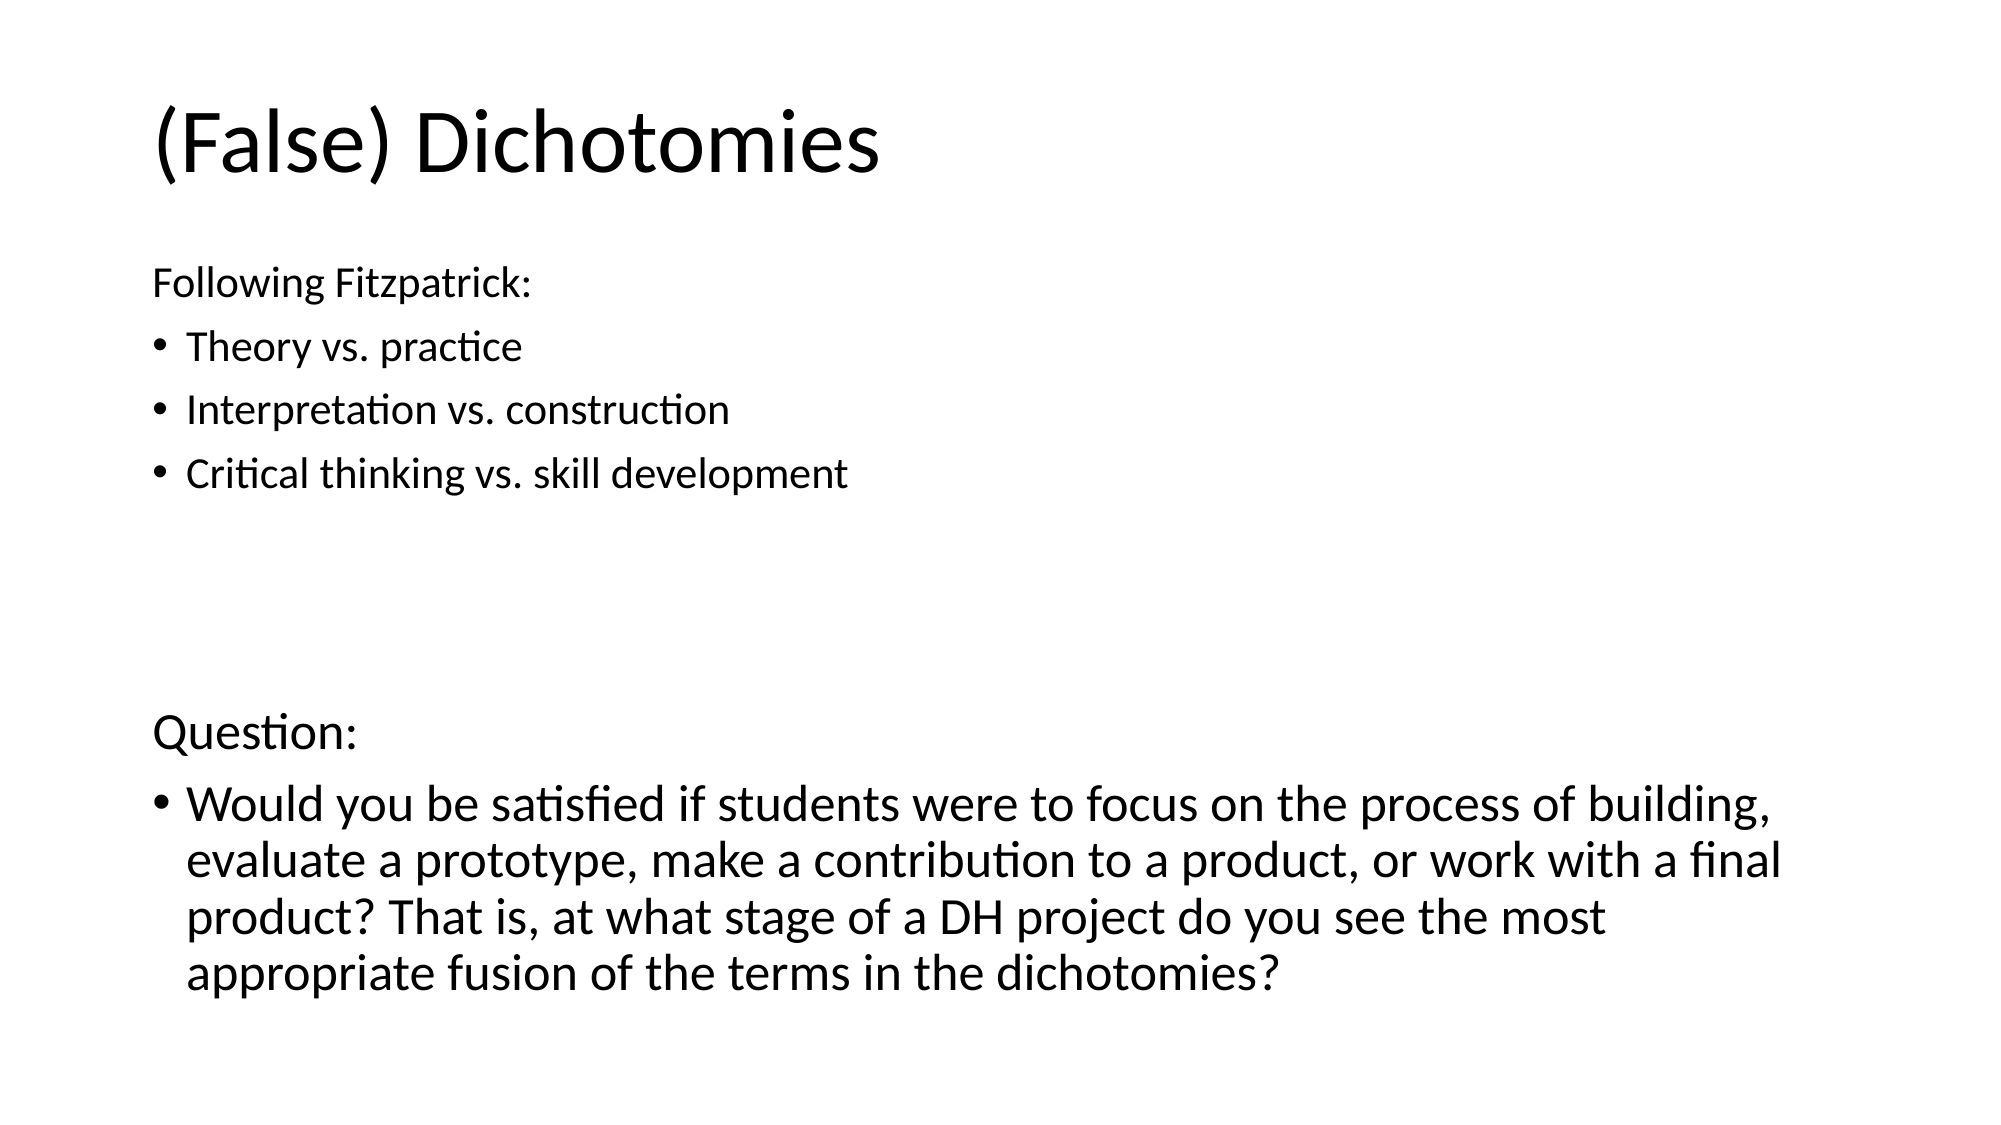

# (False) Dichotomies
Following Fitzpatrick:
Theory vs. practice
Interpretation vs. construction
Critical thinking vs. skill development

Question:
Would you be satisfied if students were to focus on the process of building, evaluate a prototype, make a contribution to a product, or work with a final product? That is, at what stage of a DH project do you see the most appropriate fusion of the terms in the dichotomies?